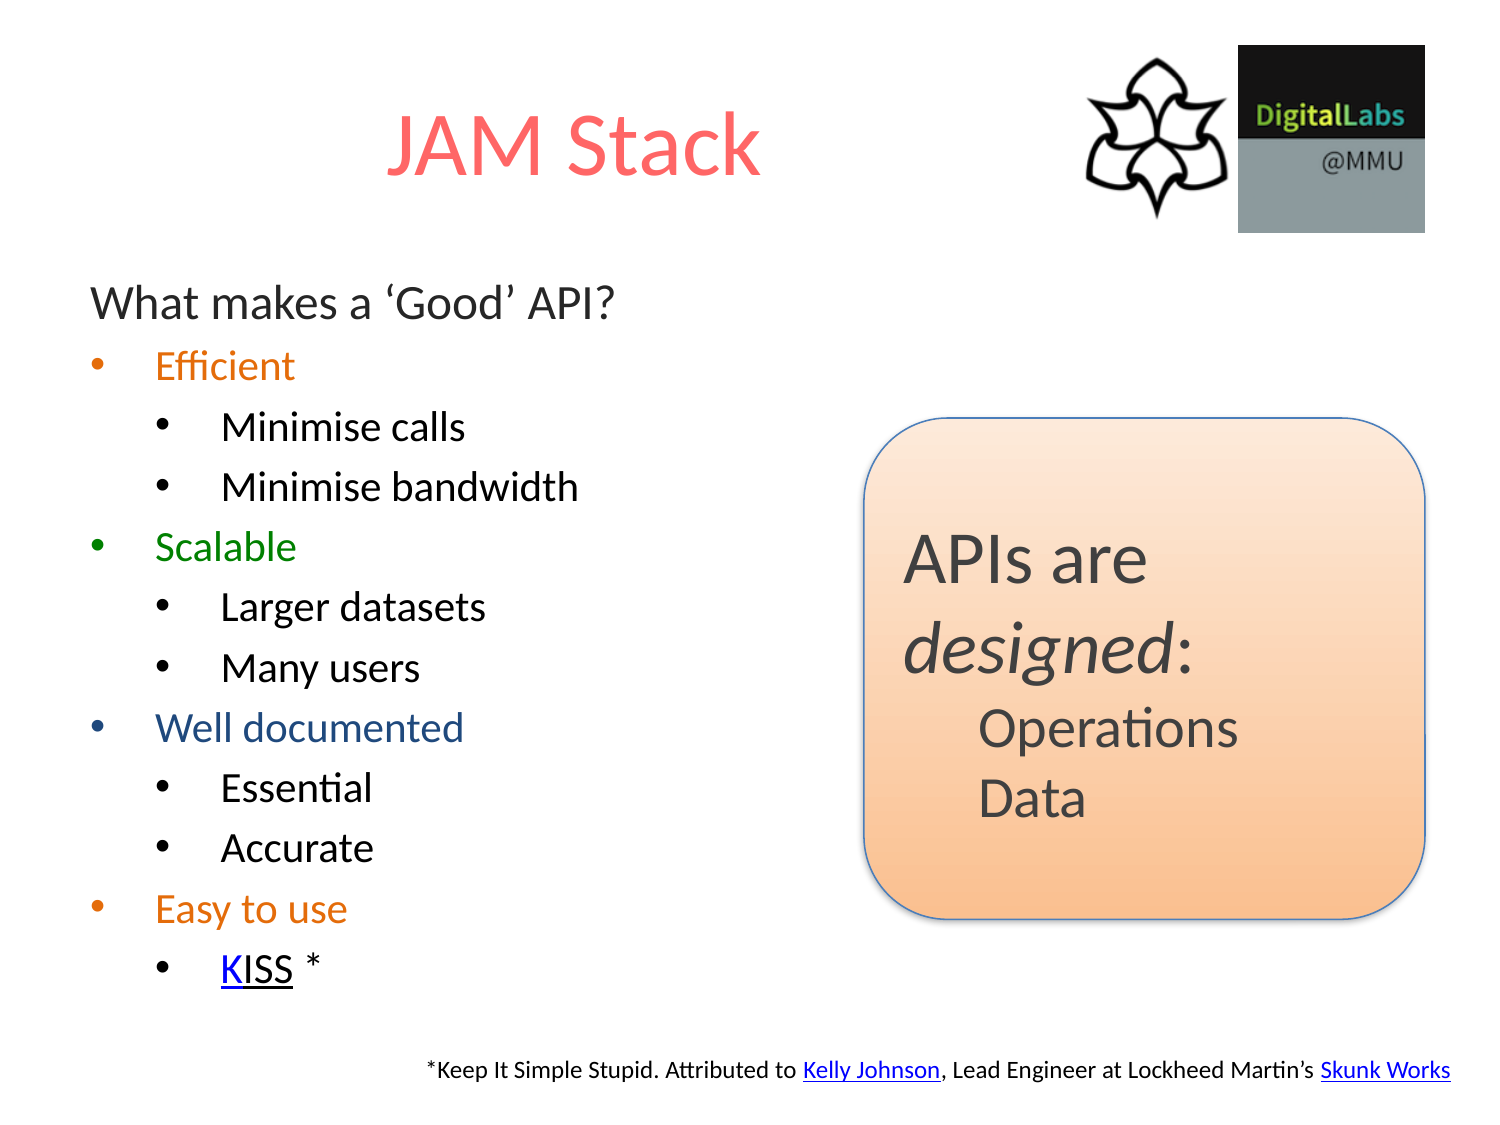

# JAM Stack
What makes a ‘Good’ API?
Efficient
Minimise calls
Minimise bandwidth
Scalable
Larger datasets
Many users
Well documented
Essential
Accurate
Easy to use
KISS *

APIs are designed:
Operations
Data
*Keep It Simple Stupid. Attributed to Kelly Johnson, Lead Engineer at Lockheed Martin’s Skunk Works